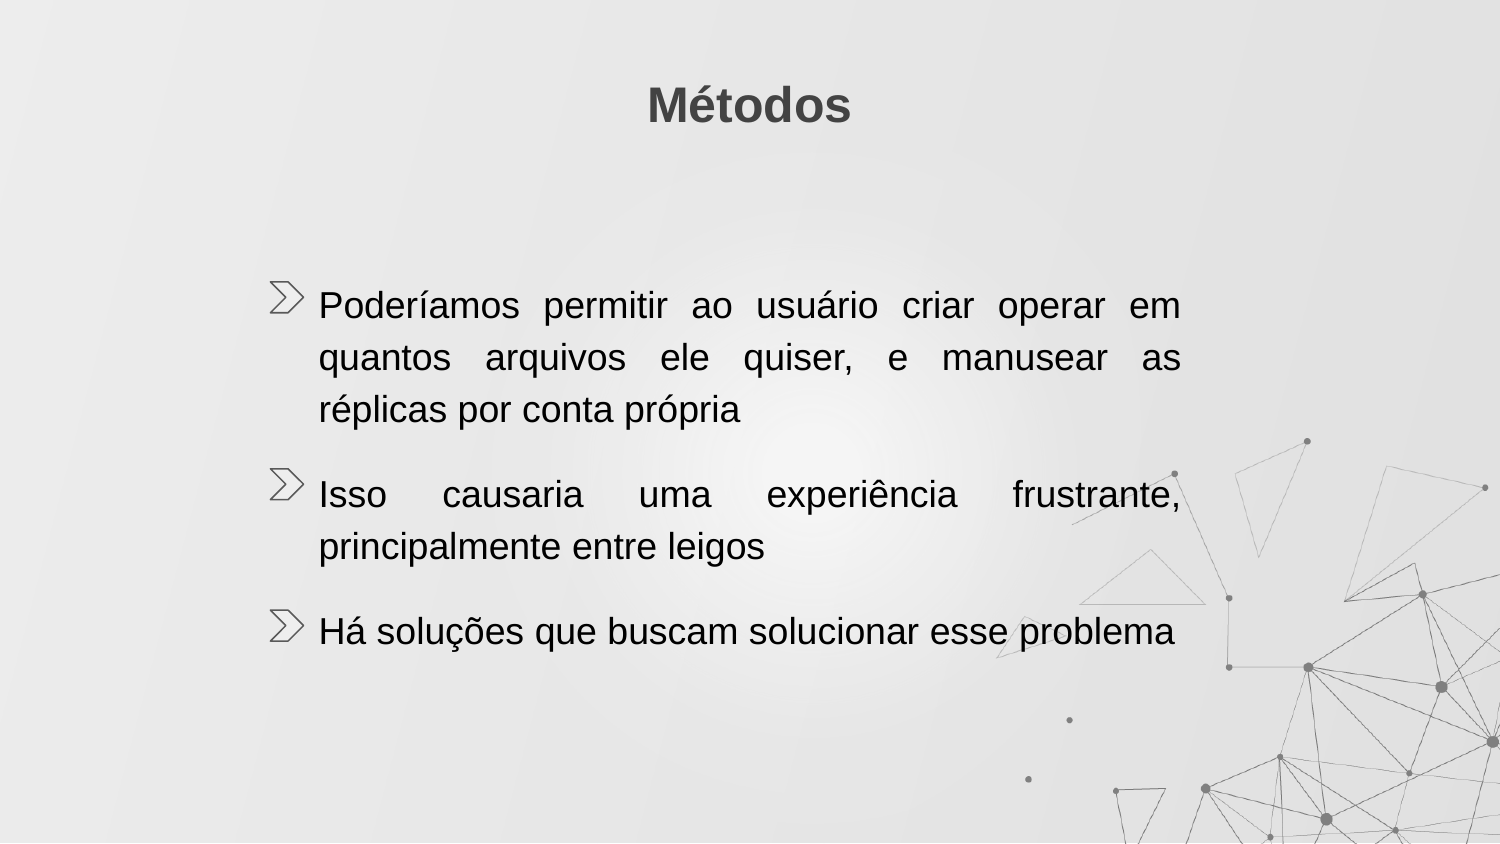

# Métodos
Poderíamos permitir ao usuário criar operar em quantos arquivos ele quiser, e manusear as réplicas por conta própria
Isso causaria uma experiência frustrante, principalmente entre leigos
Há soluções que buscam solucionar esse problema